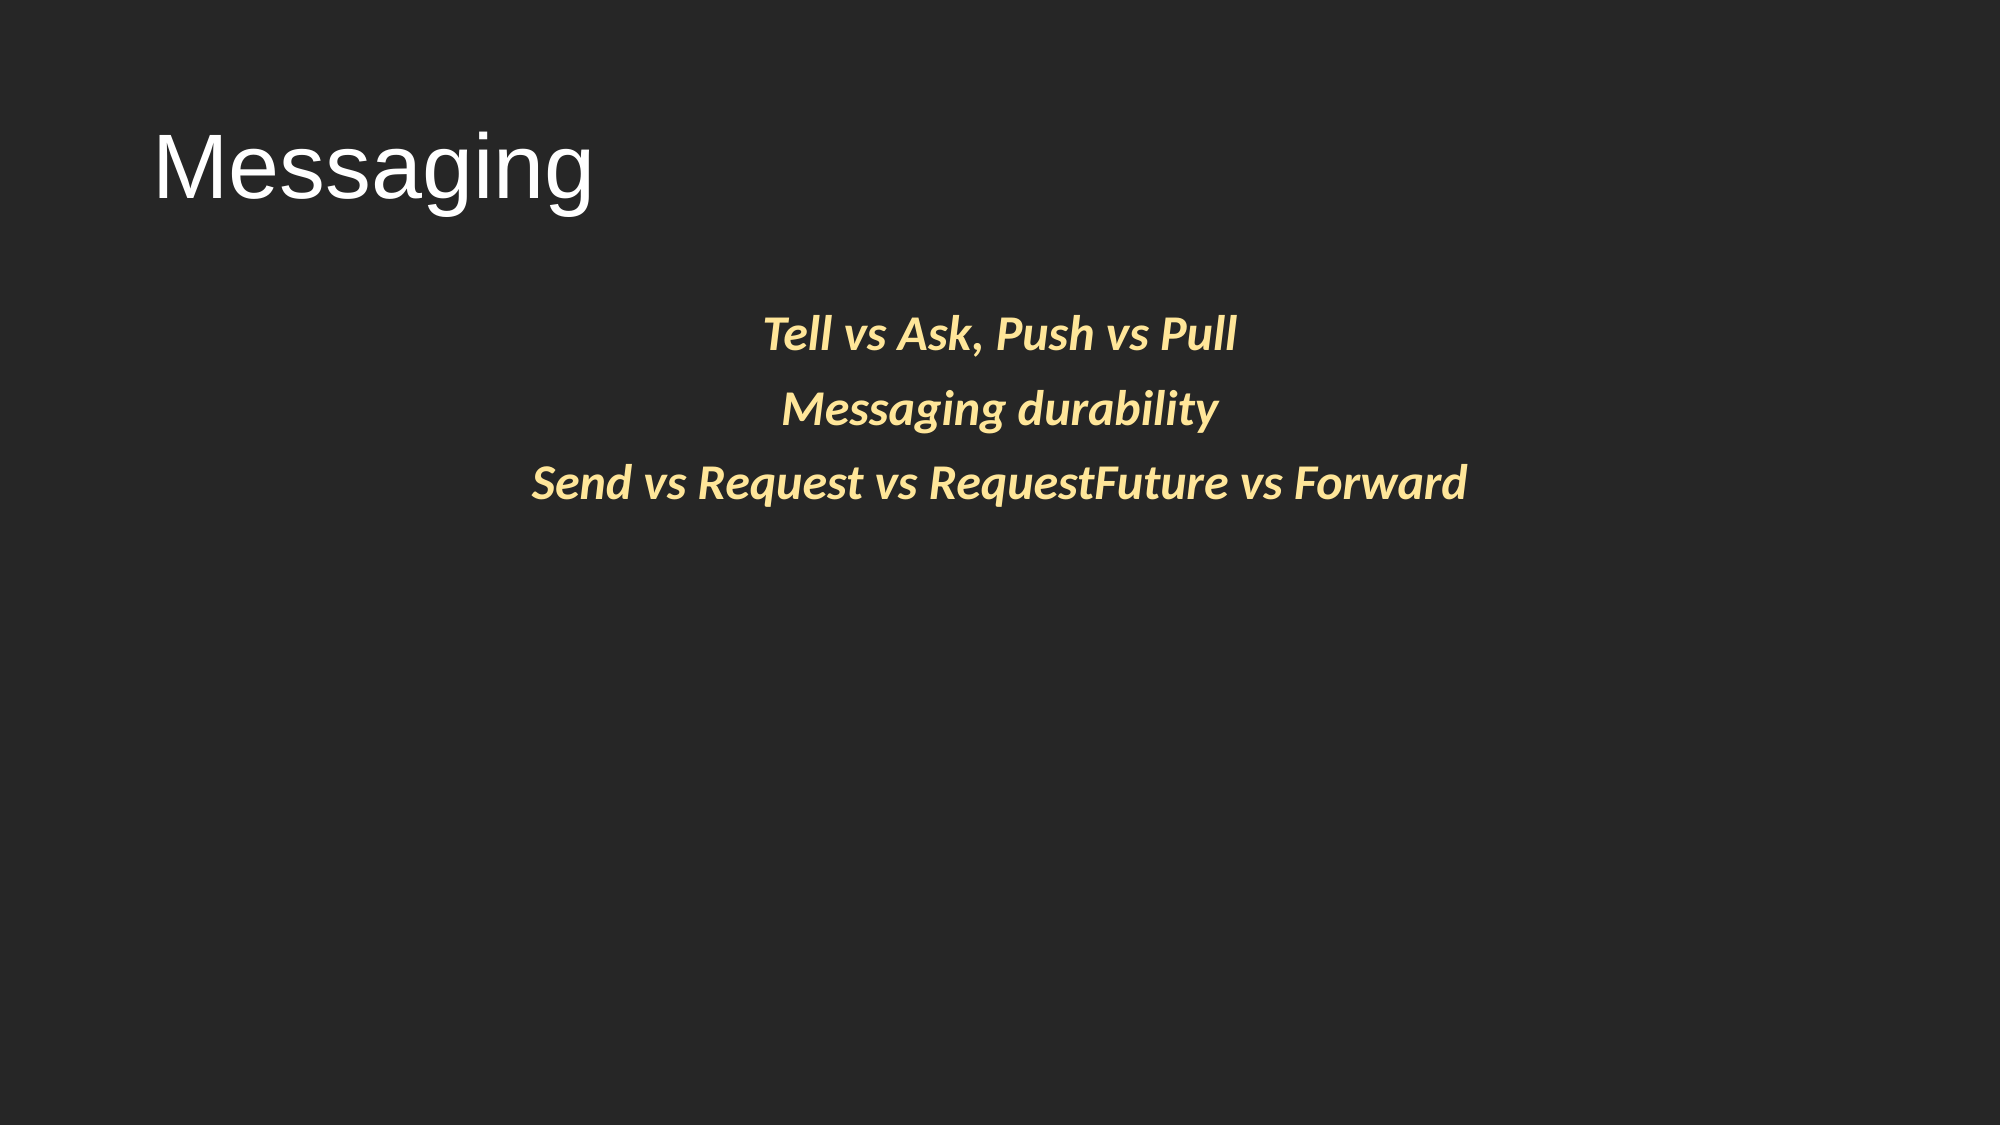

# Messaging
Tell vs Ask, Push vs Pull
Messaging durability
Send vs Request vs RequestFuture vs Forward